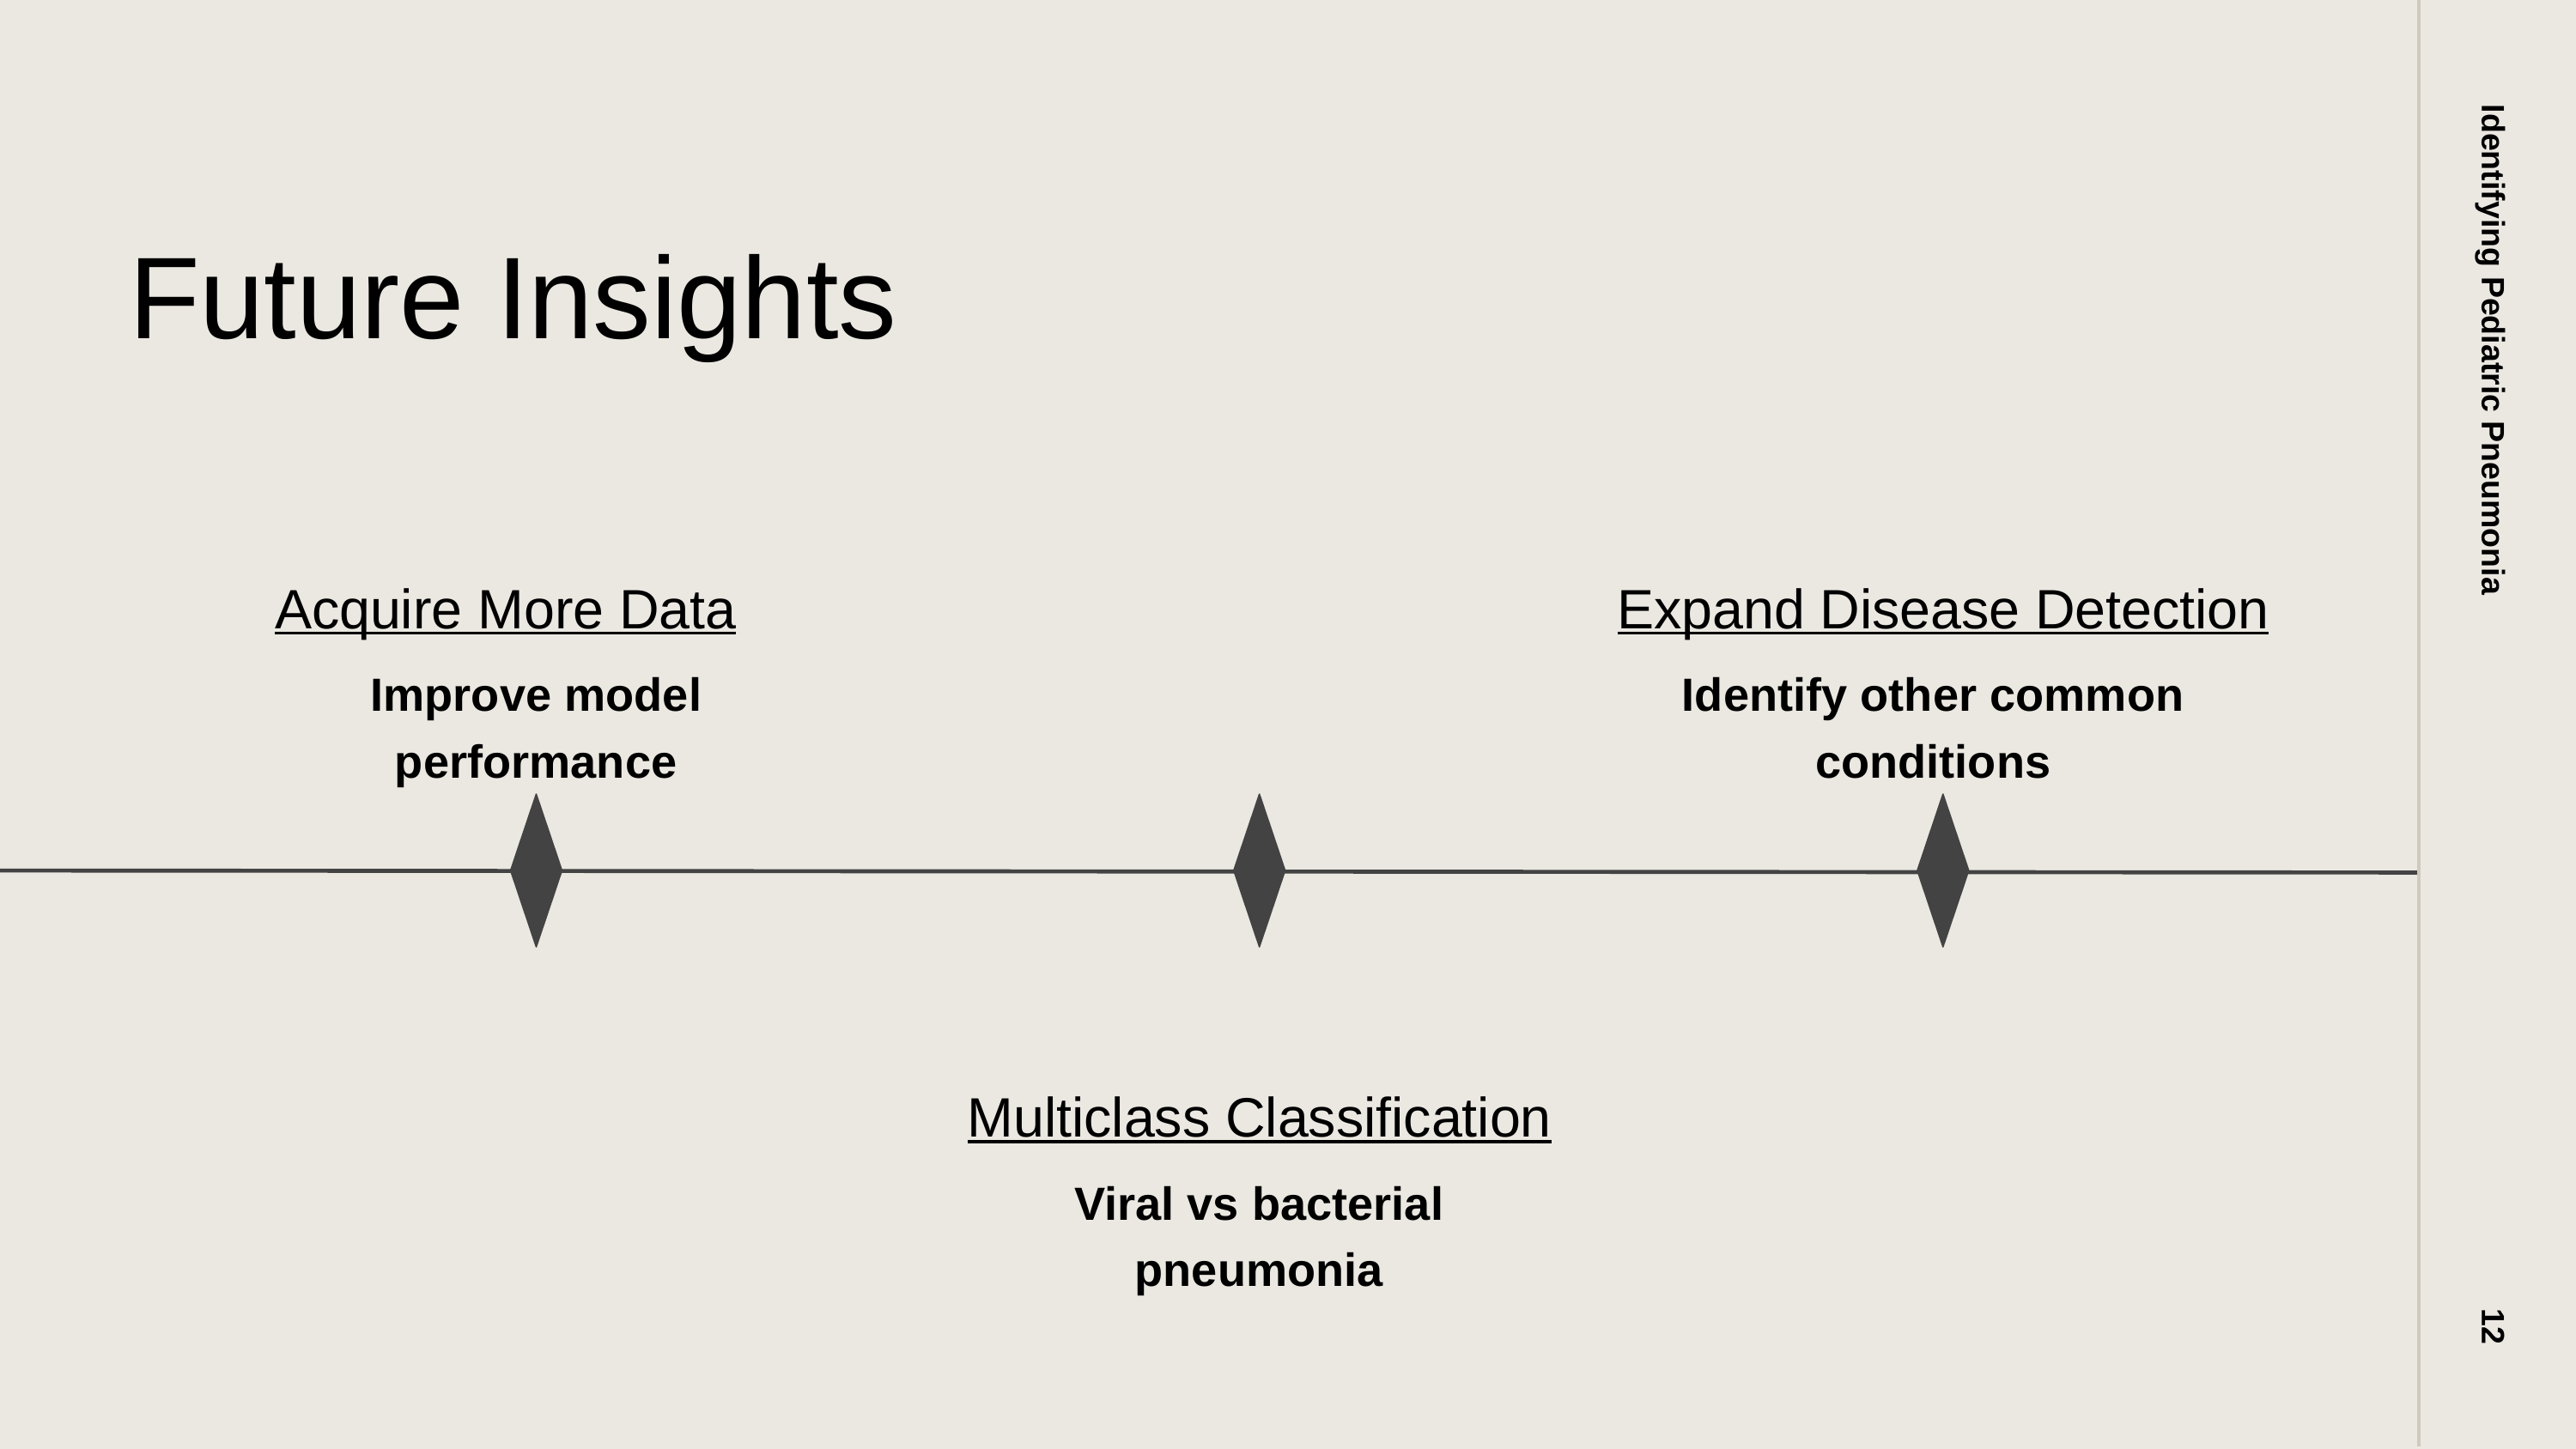

Identifying Pediatric Pneumonia

12
Future Insights
Expand Disease Detection
Identify other common conditions
Acquire More Data
Improve model performance

Multiclass Classification
Viral vs bacterial pneumonia